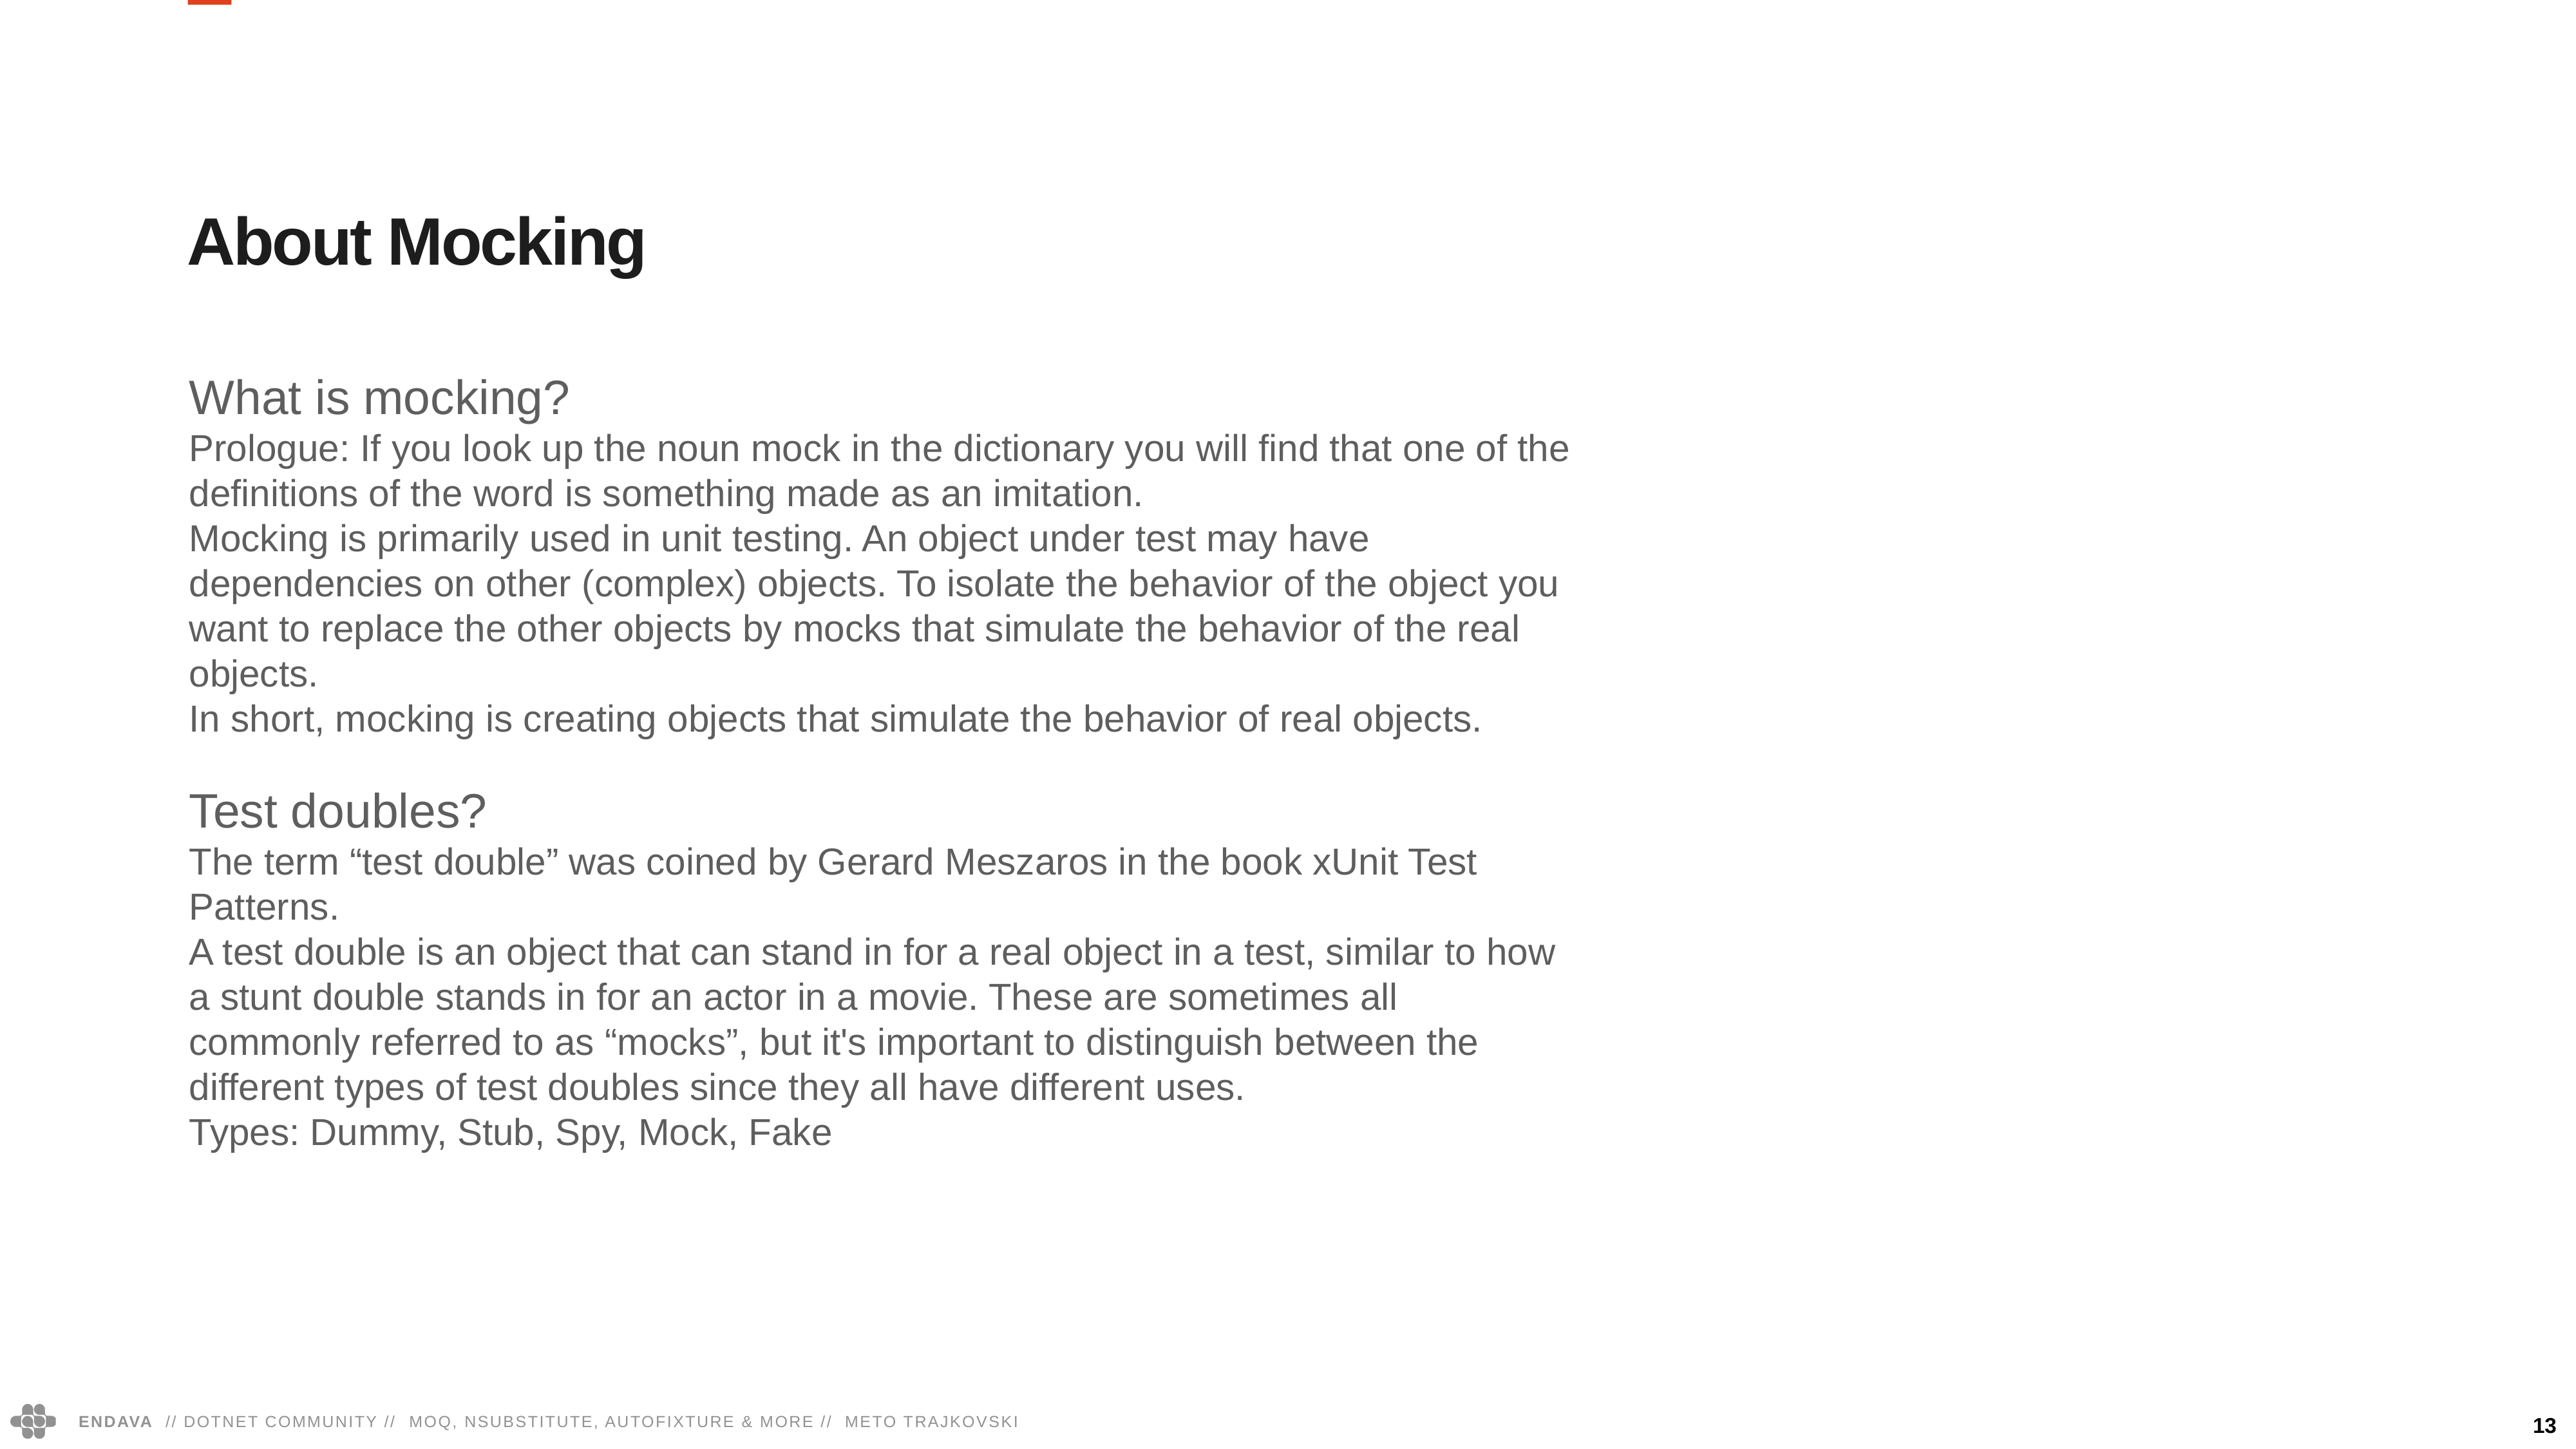

About Mocking
What is mocking?
Prologue: If you look up the noun mock in the dictionary you will find that one of the definitions of the word is something made as an imitation.
Mocking is primarily used in unit testing. An object under test may have dependencies on other (complex) objects. To isolate the behavior of the object you want to replace the other objects by mocks that simulate the behavior of the real objects.
In short, mocking is creating objects that simulate the behavior of real objects.
Test doubles?
The term “test double” was coined by Gerard Meszaros in the book xUnit Test Patterns.
A test double is an object that can stand in for a real object in a test, similar to how a stunt double stands in for an actor in a movie. These are sometimes all commonly referred to as “mocks”, but it's important to distinguish between the different types of test doubles since they all have different uses.
Types: Dummy, Stub, Spy, Mock, Fake
13